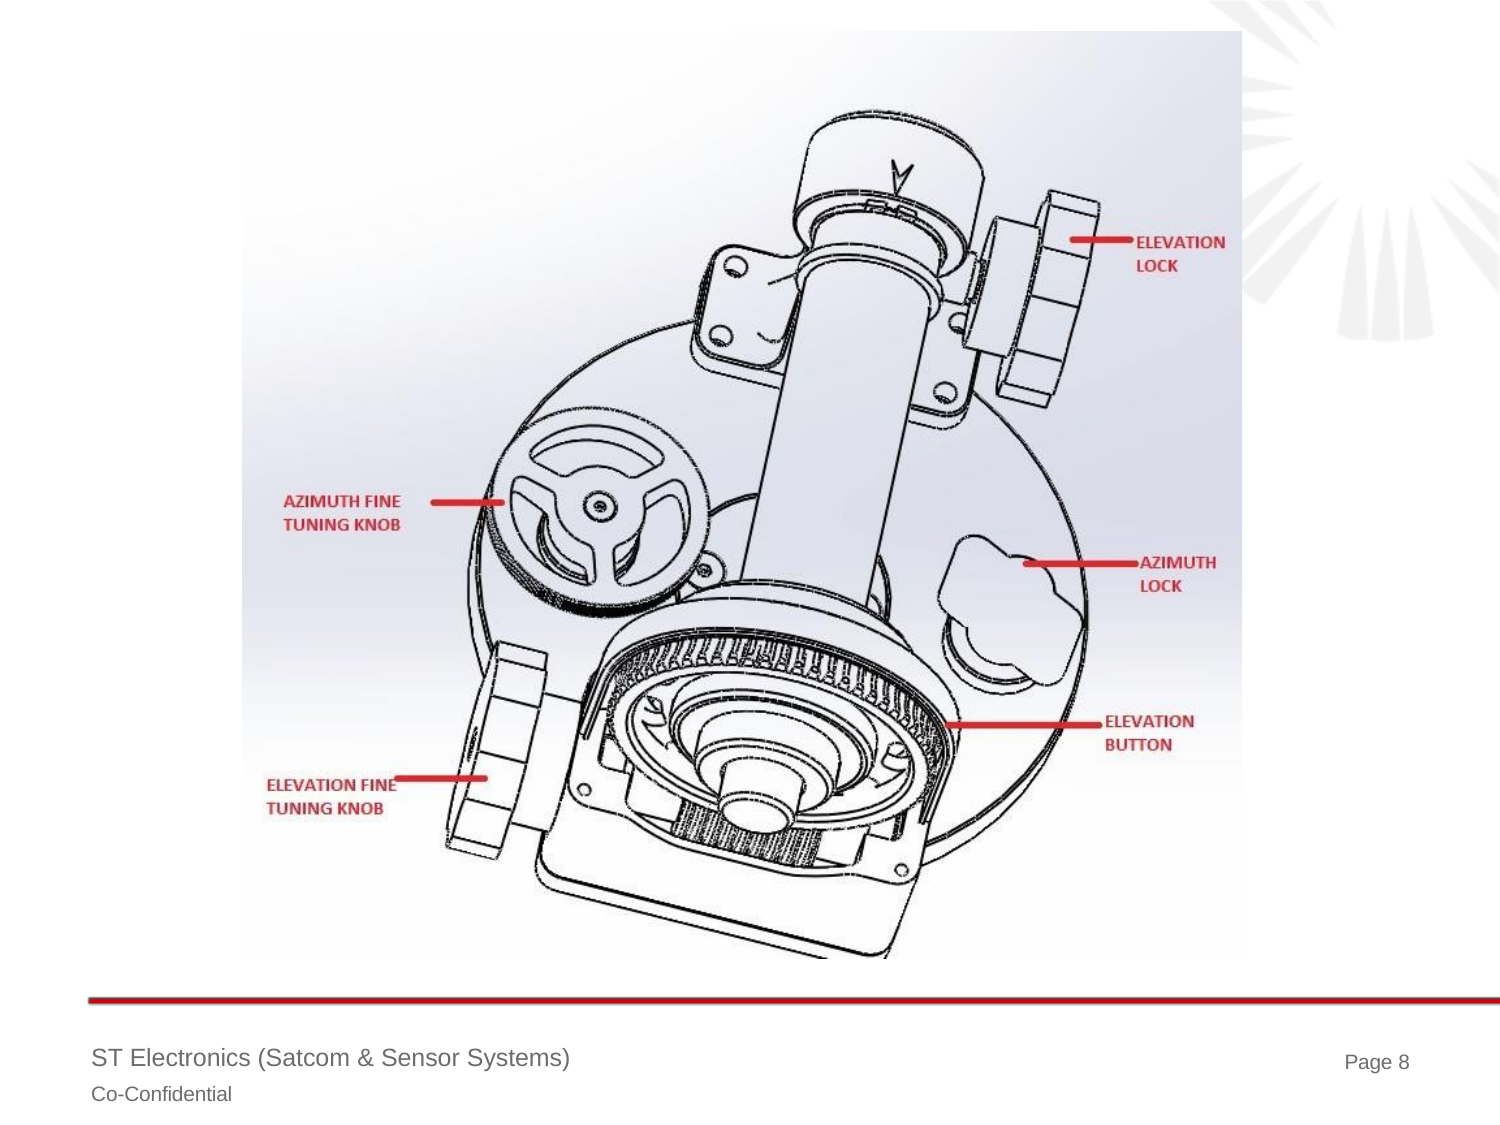

Page 8
ST Electronics (Satcom & Sensor Systems)
Co-Confidential